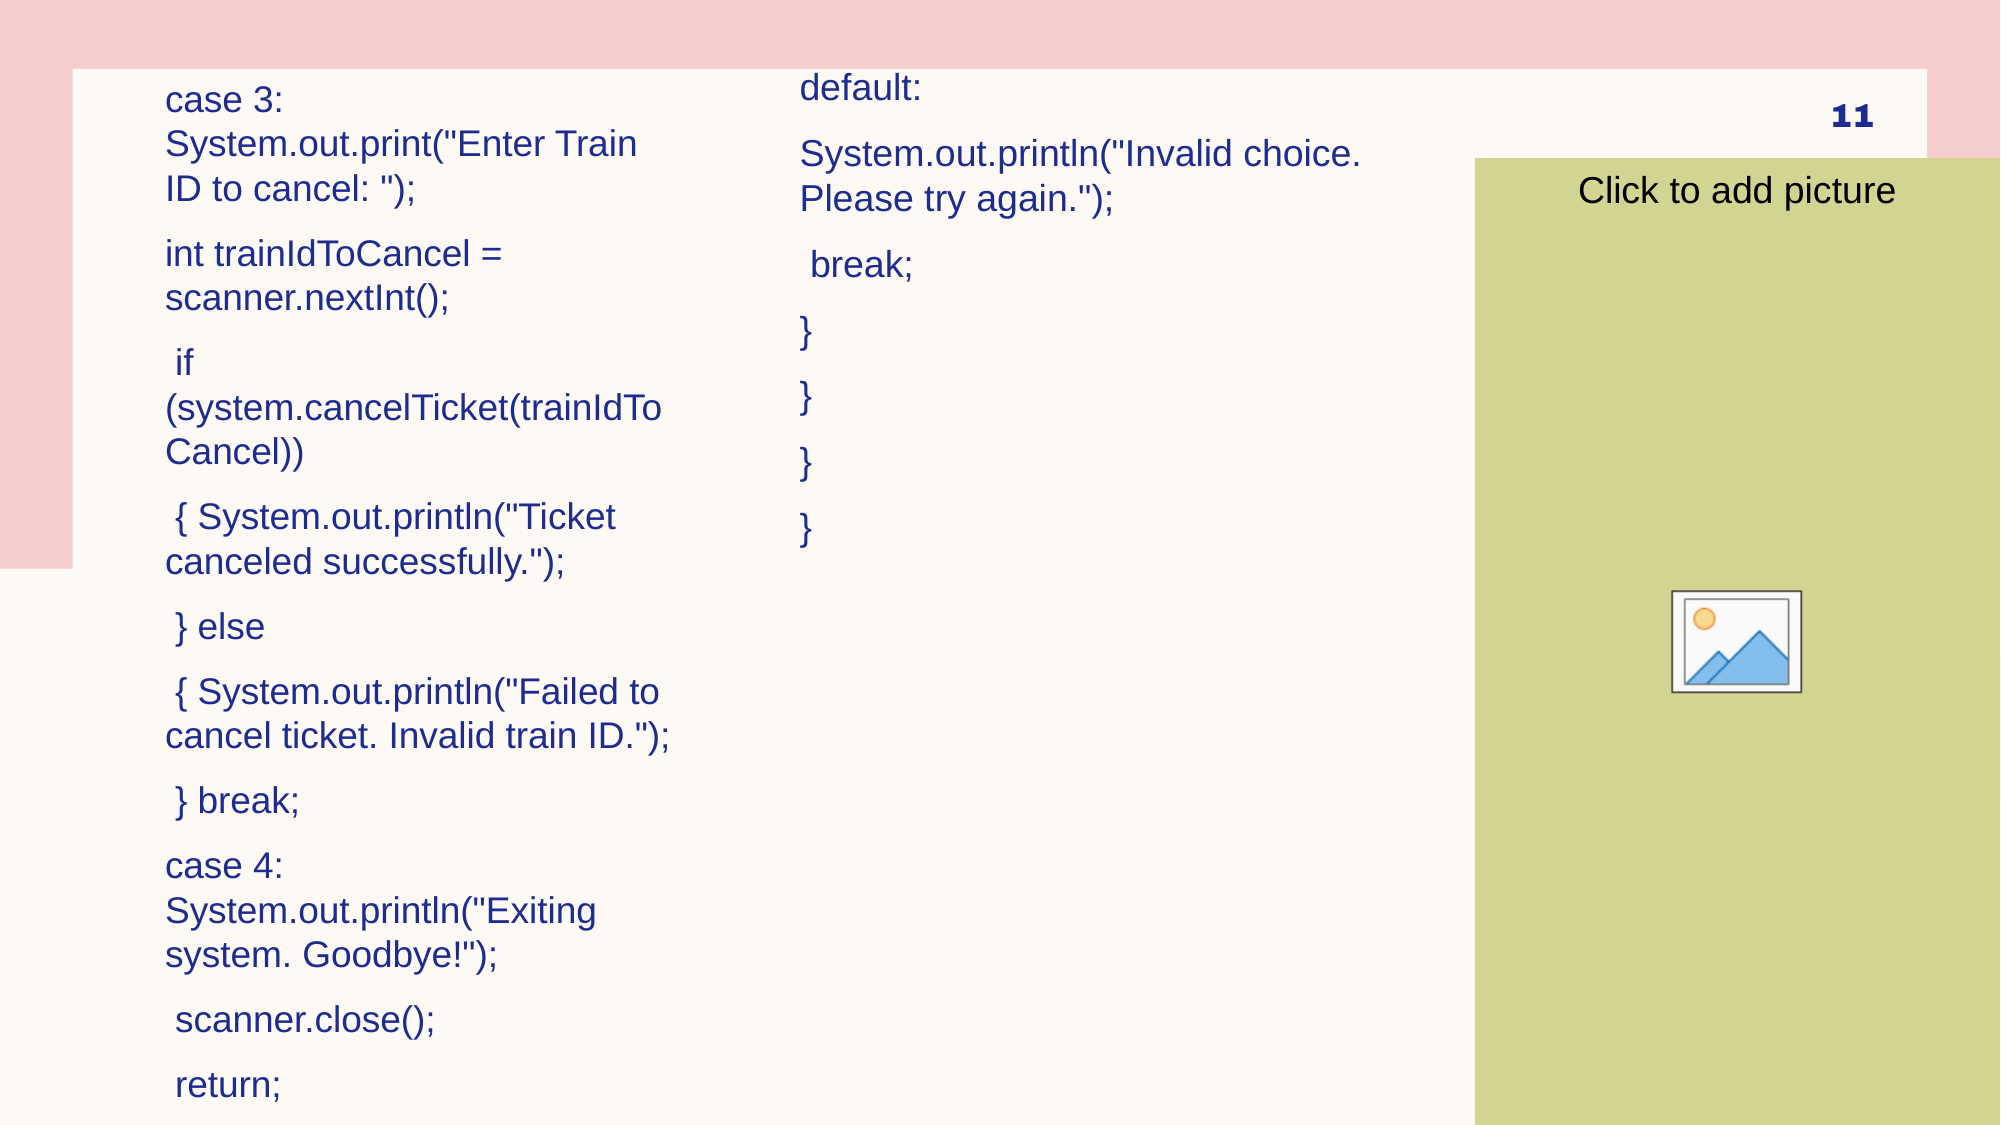

#
default:
System.out.println("Invalid choice. Please try again.");
 break;
}
}
}
}
case 3: System.out.print("Enter Train ID to cancel: ");
int trainIdToCancel = scanner.nextInt();
 if (system.cancelTicket(trainIdToCancel))
 { System.out.println("Ticket canceled successfully.");
 } else
 { System.out.println("Failed to cancel ticket. Invalid train ID.");
 } break;
case 4: System.out.println("Exiting system. Goodbye!");
 scanner.close();
 return;
11